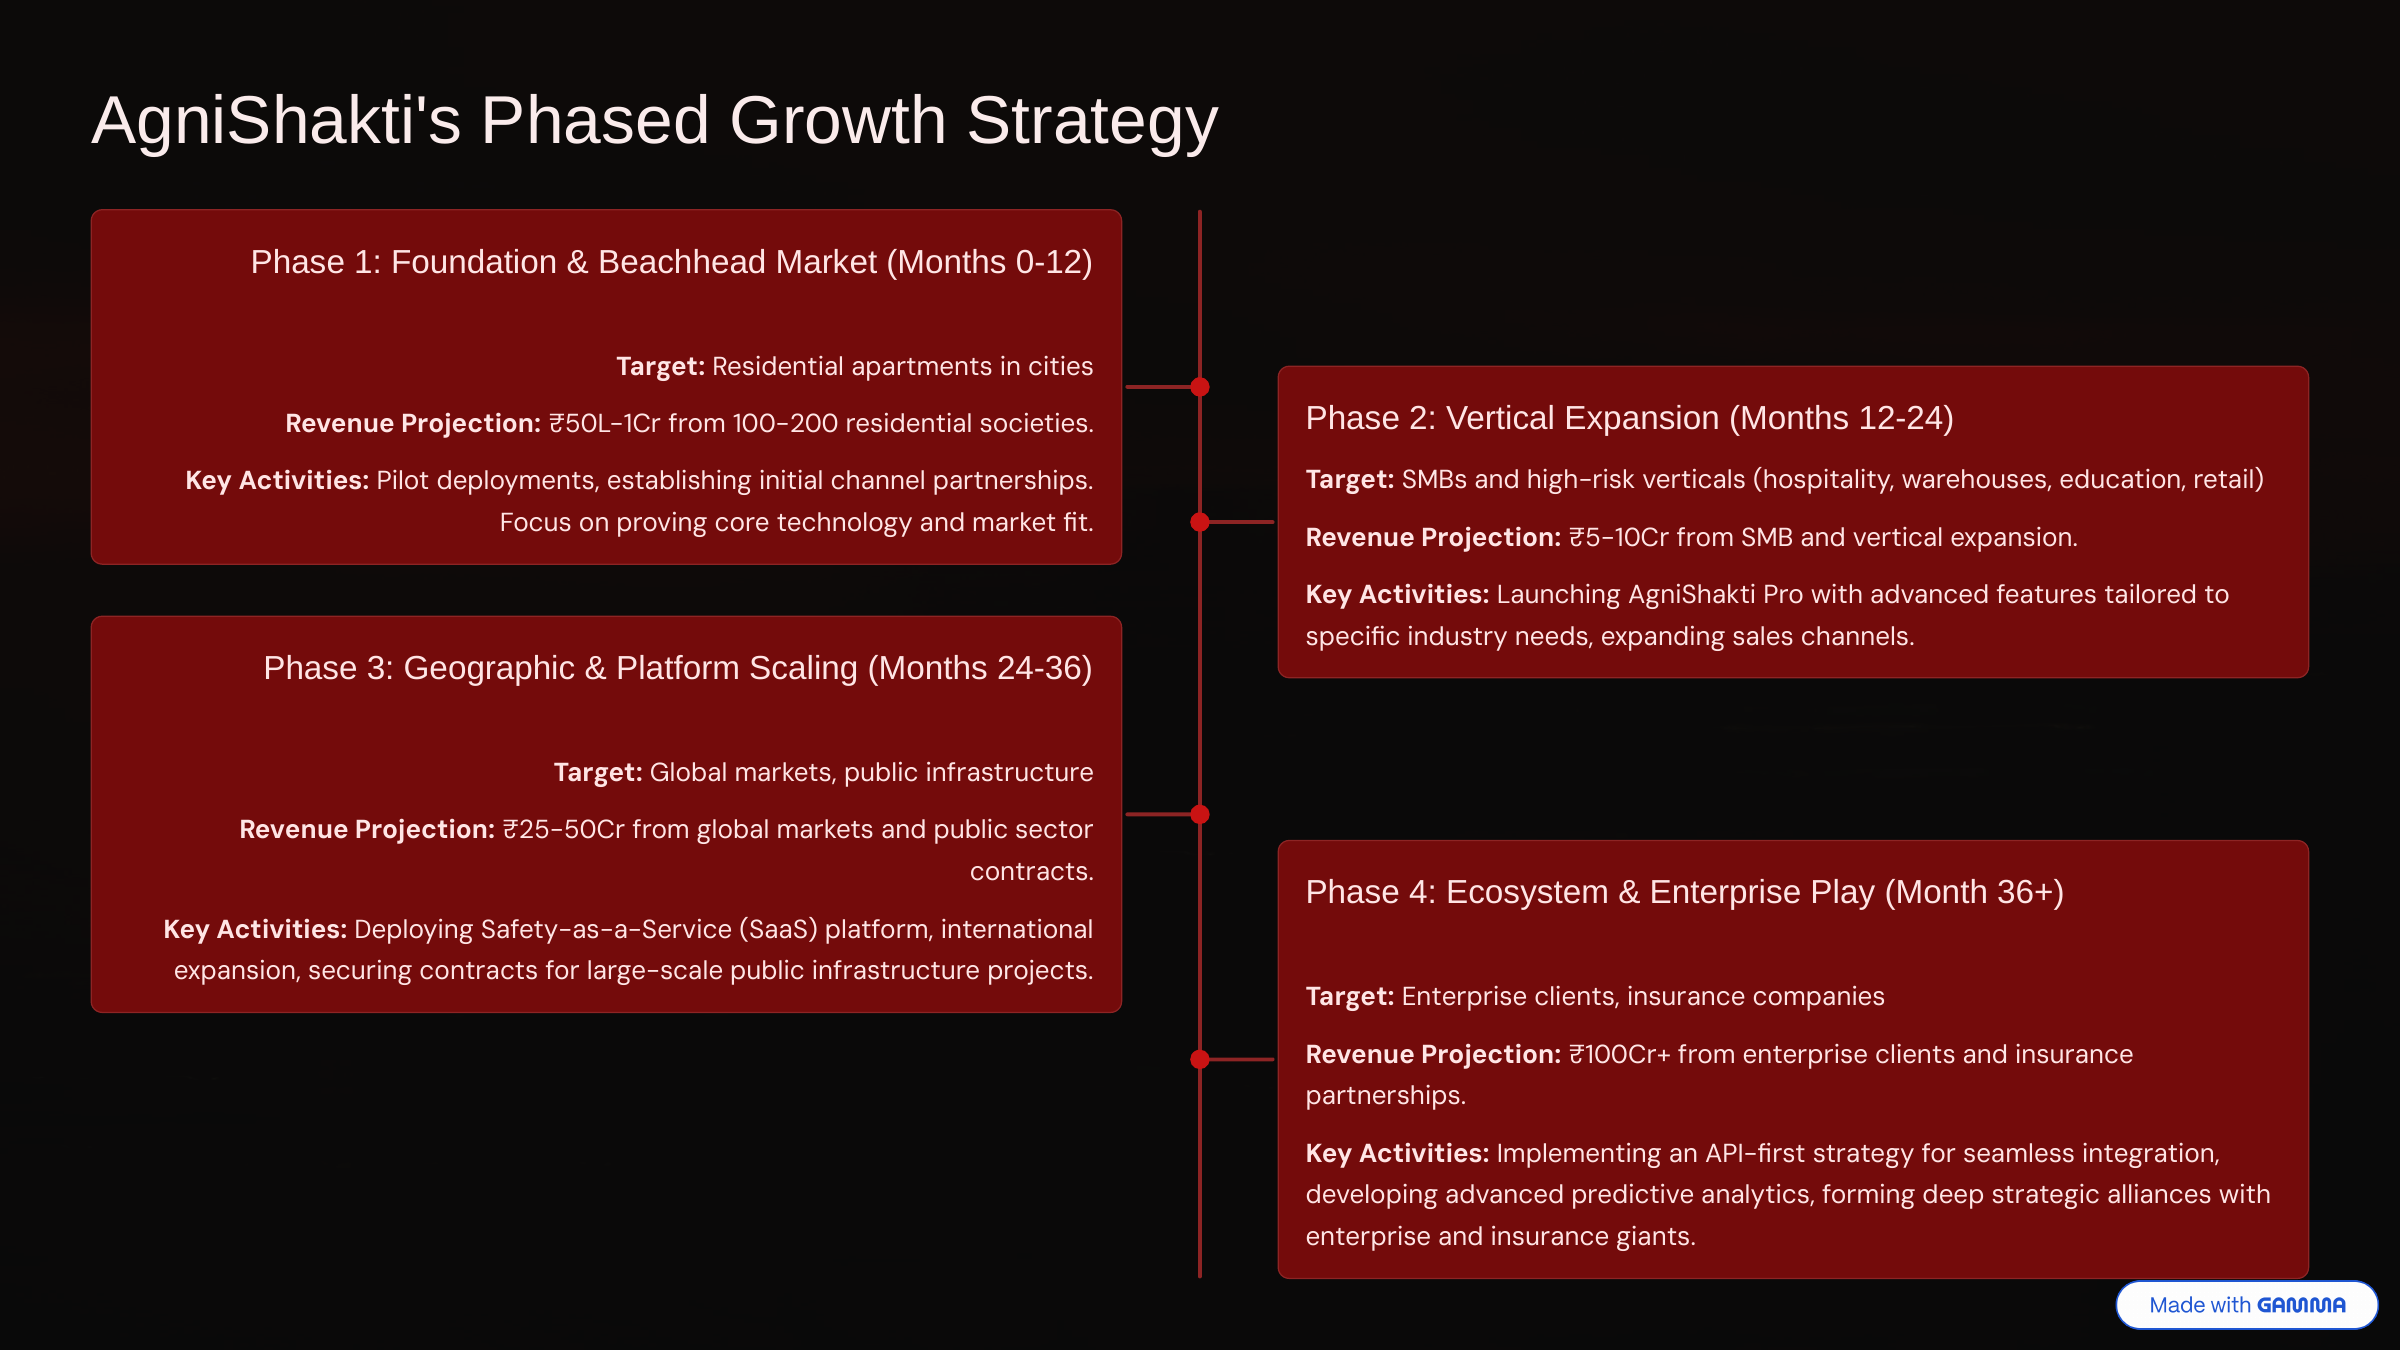

AgniShakti's Phased Growth Strategy

Phase 1: Foundation & Beachhead Market (Months 0-12)
Target: Residential apartments in cities

Phase 2: Vertical Expansion (Months 12-24)
Revenue Projection: ₹50L-1Cr from 100-200 residential societies.
Target: SMBs and high-risk verticals (hospitality, warehouses, education, retail)
Key Activities: Pilot deployments, establishing initial channel partnerships. Focus on proving core technology and market fit.
Revenue Projection: ₹5-10Cr from SMB and vertical expansion.

Key Activities: Launching AgniShakti Pro with advanced features tailored to specific industry needs, expanding sales channels.

Phase 3: Geographic & Platform Scaling (Months 24-36)
Target: Global markets, public infrastructure
Revenue Projection: ₹25-50Cr from global markets and public sector contracts.

Phase 4: Ecosystem & Enterprise Play (Month 36+)
Key Activities: Deploying Safety-as-a-Service (SaaS) platform, international expansion, securing contracts for large-scale public infrastructure projects.
Target: Enterprise clients, insurance companies
Revenue Projection: ₹100Cr+ from enterprise clients and insurance partnerships.

Key Activities: Implementing an API-first strategy for seamless integration, developing advanced predictive analytics, forming deep strategic alliances with enterprise and insurance giants.